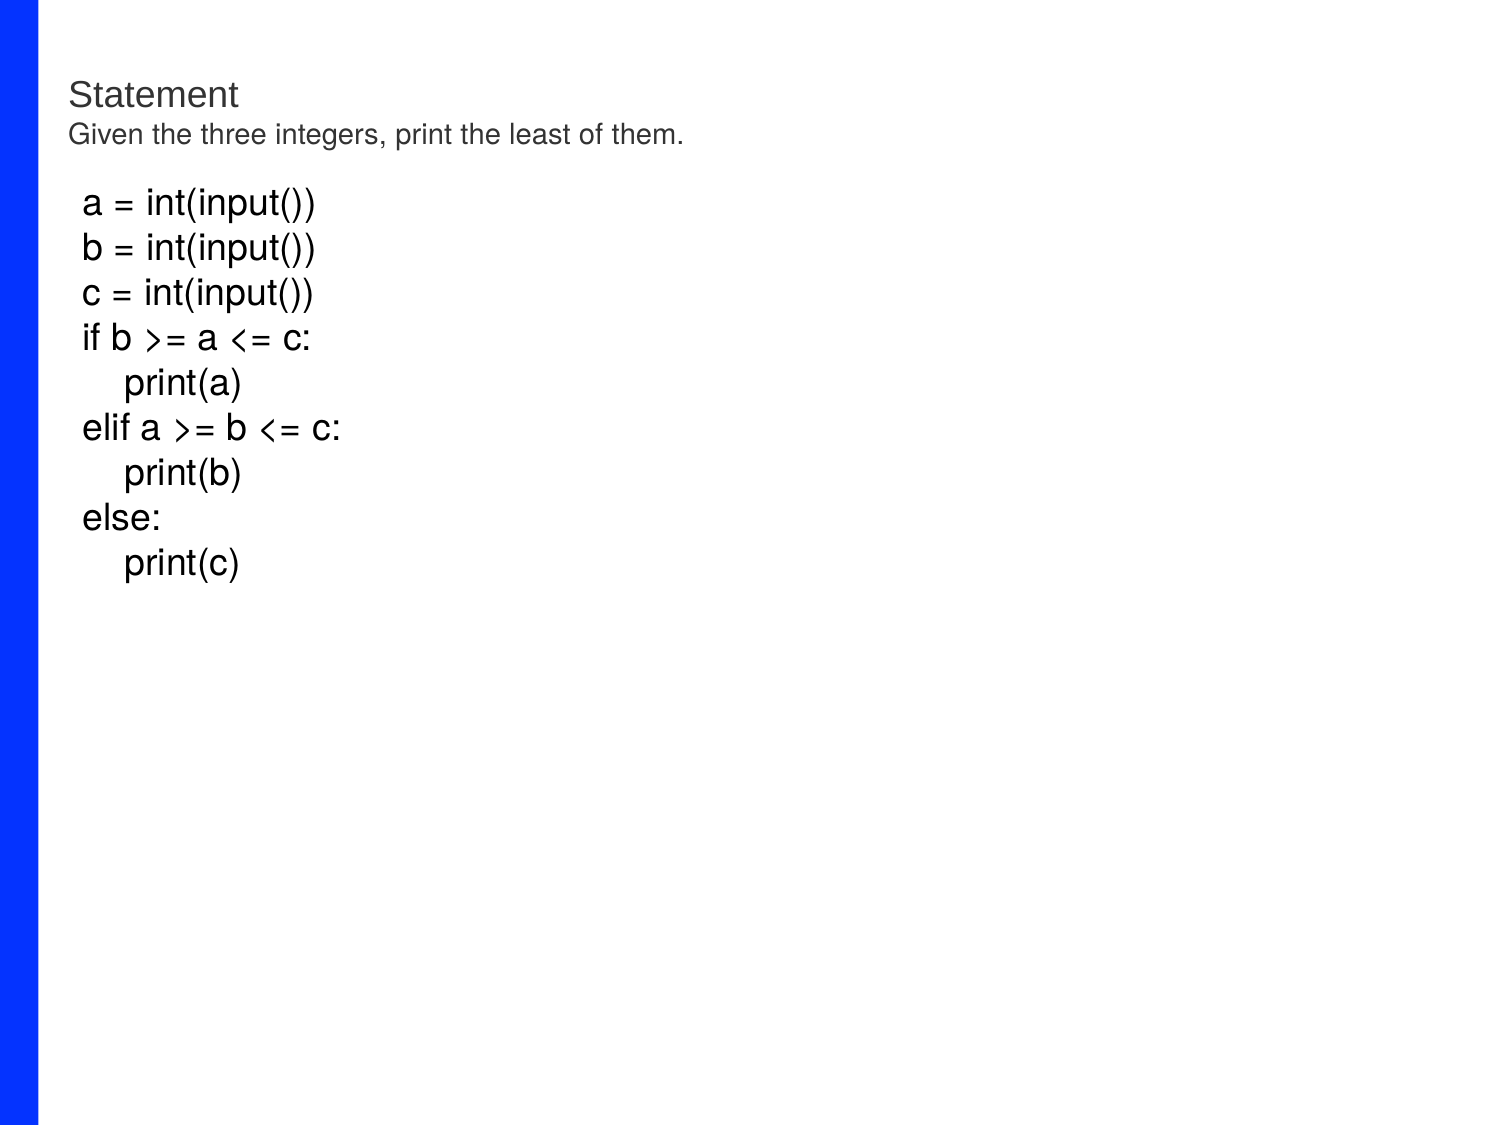

Statement
Given the three integers, print the least of them.
a = int(input())
b = int(input())
c = int(input())
if b >= a <= c:
    print(a)
elif a >= b <= c:
    print(b)
else:
    print(c)